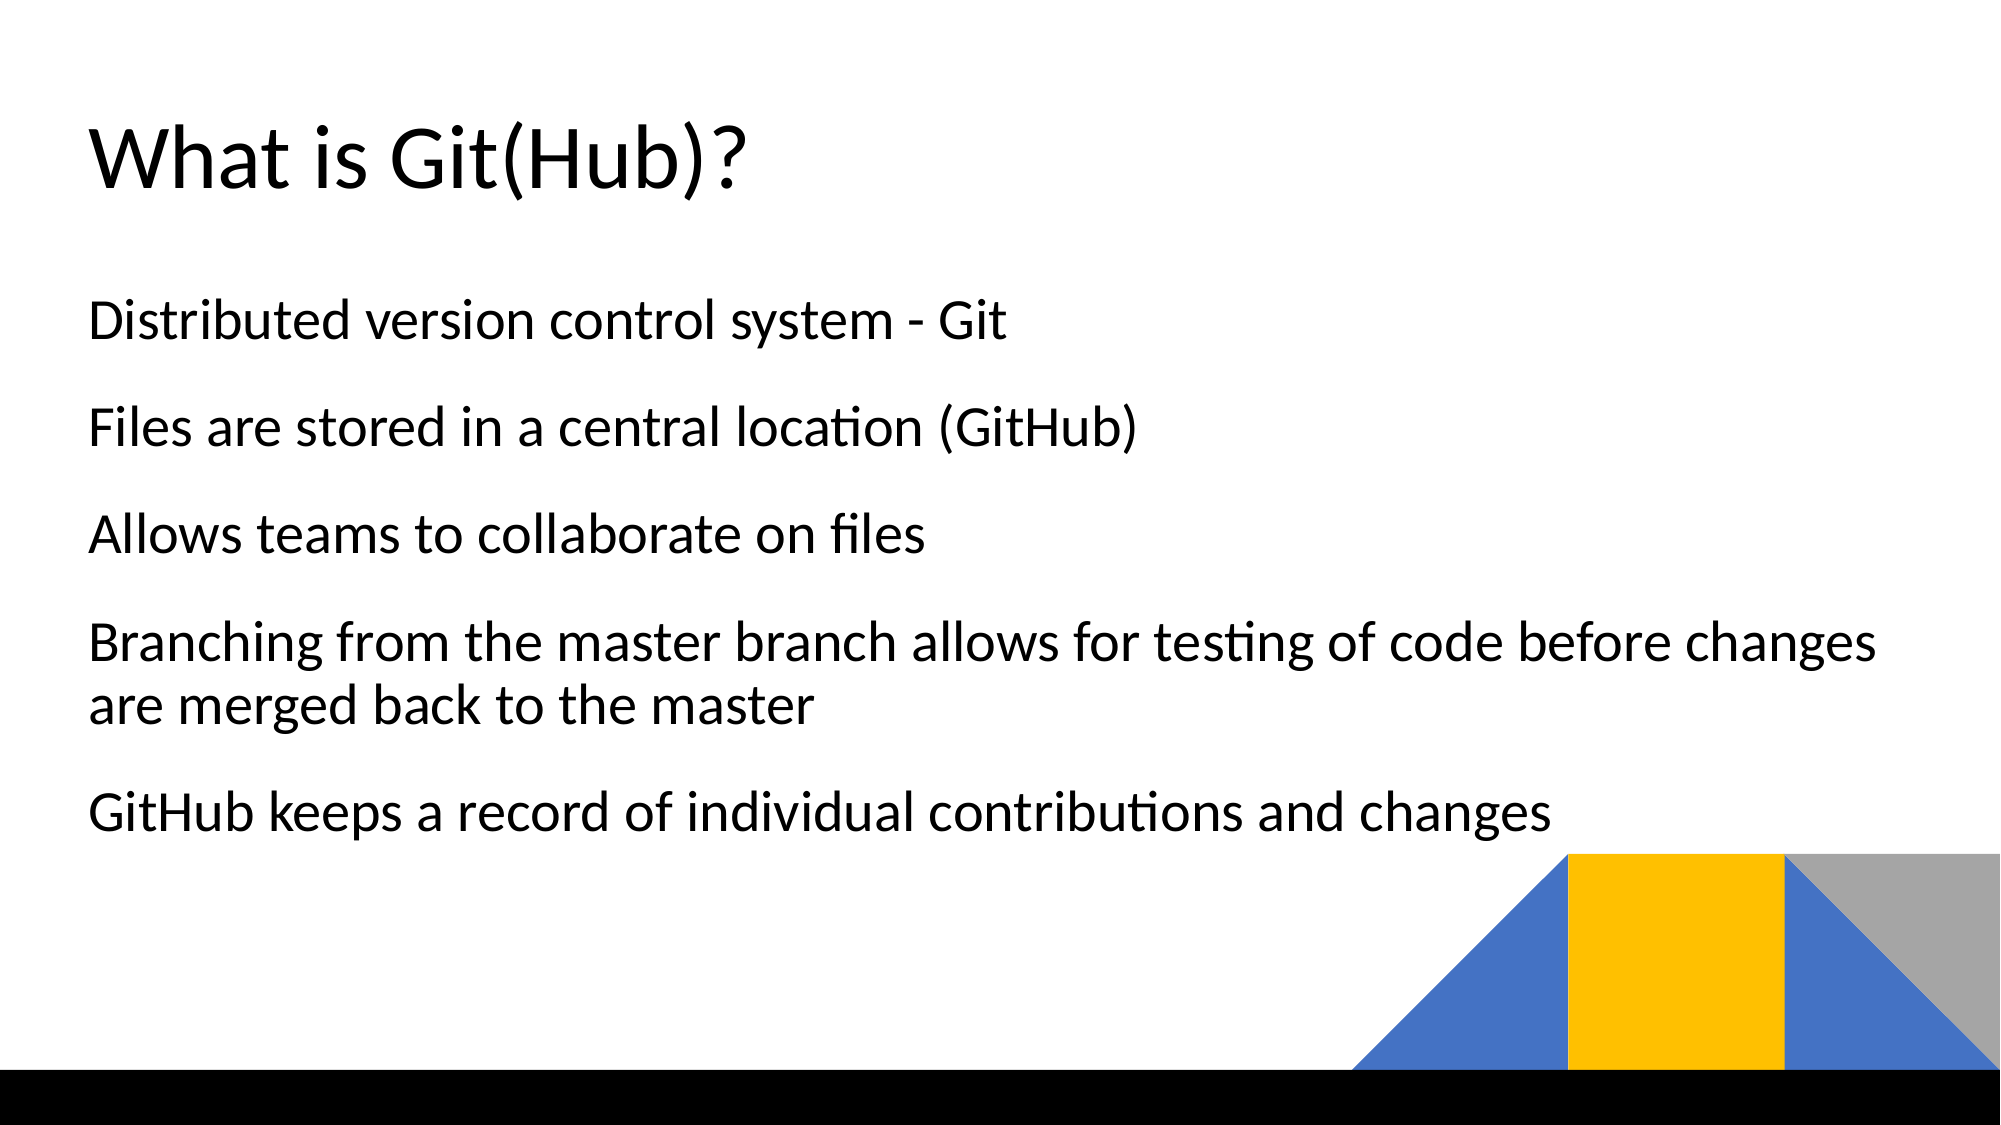

# What is Git(Hub)?
Distributed version control system - Git
Files are stored in a central location (GitHub)
Allows teams to collaborate on files
Branching from the master branch allows for testing of code before changes are merged back to the master
GitHub keeps a record of individual contributions and changes